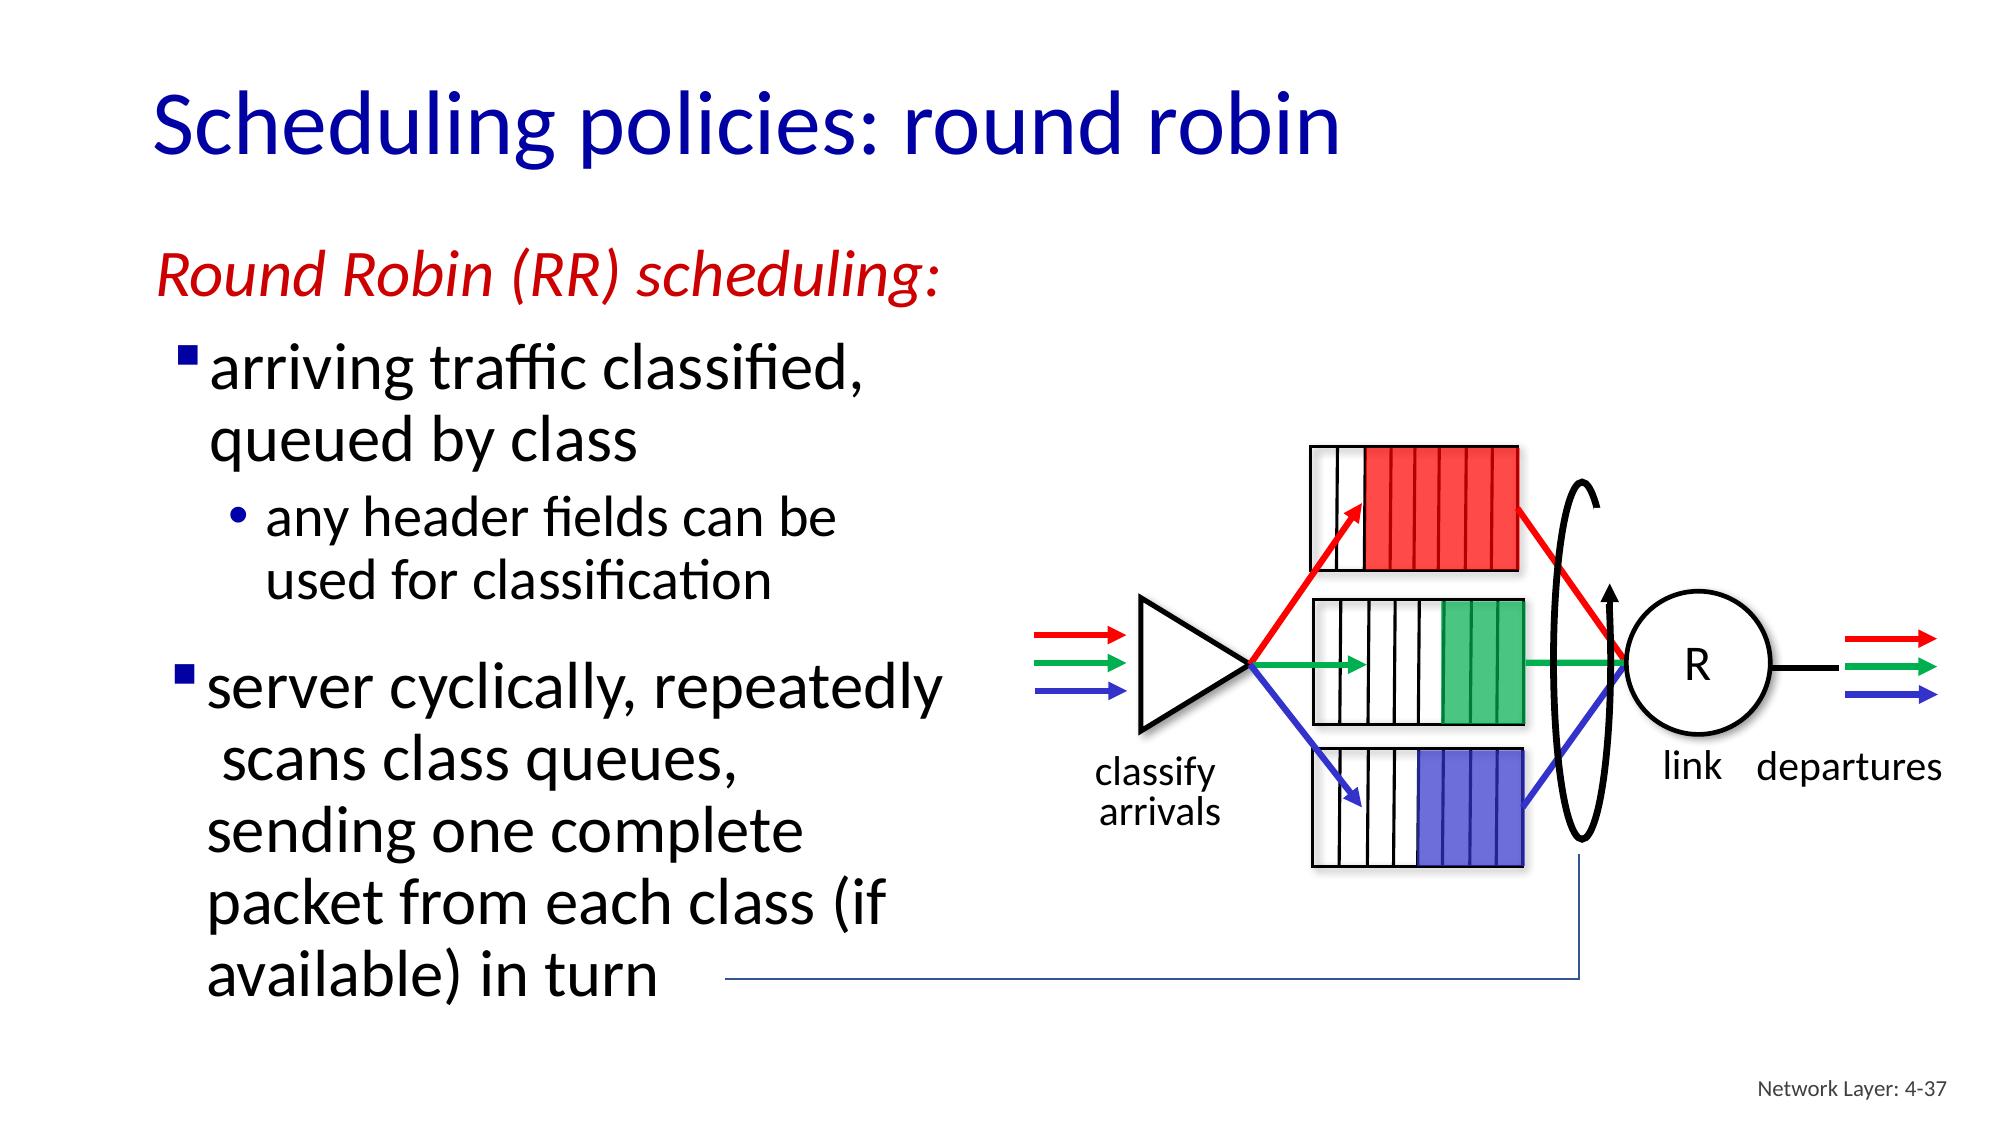

# Scheduling policies: round robin
Round Robin (RR) scheduling:
arriving traffic classified, queued by class
any header fields can be used for classification

R
link

server cyclically, repeatedly  scans class queues, sending one complete packet from each class (if available) in turn
departures
classify
arrivals

Network Layer: 4-37